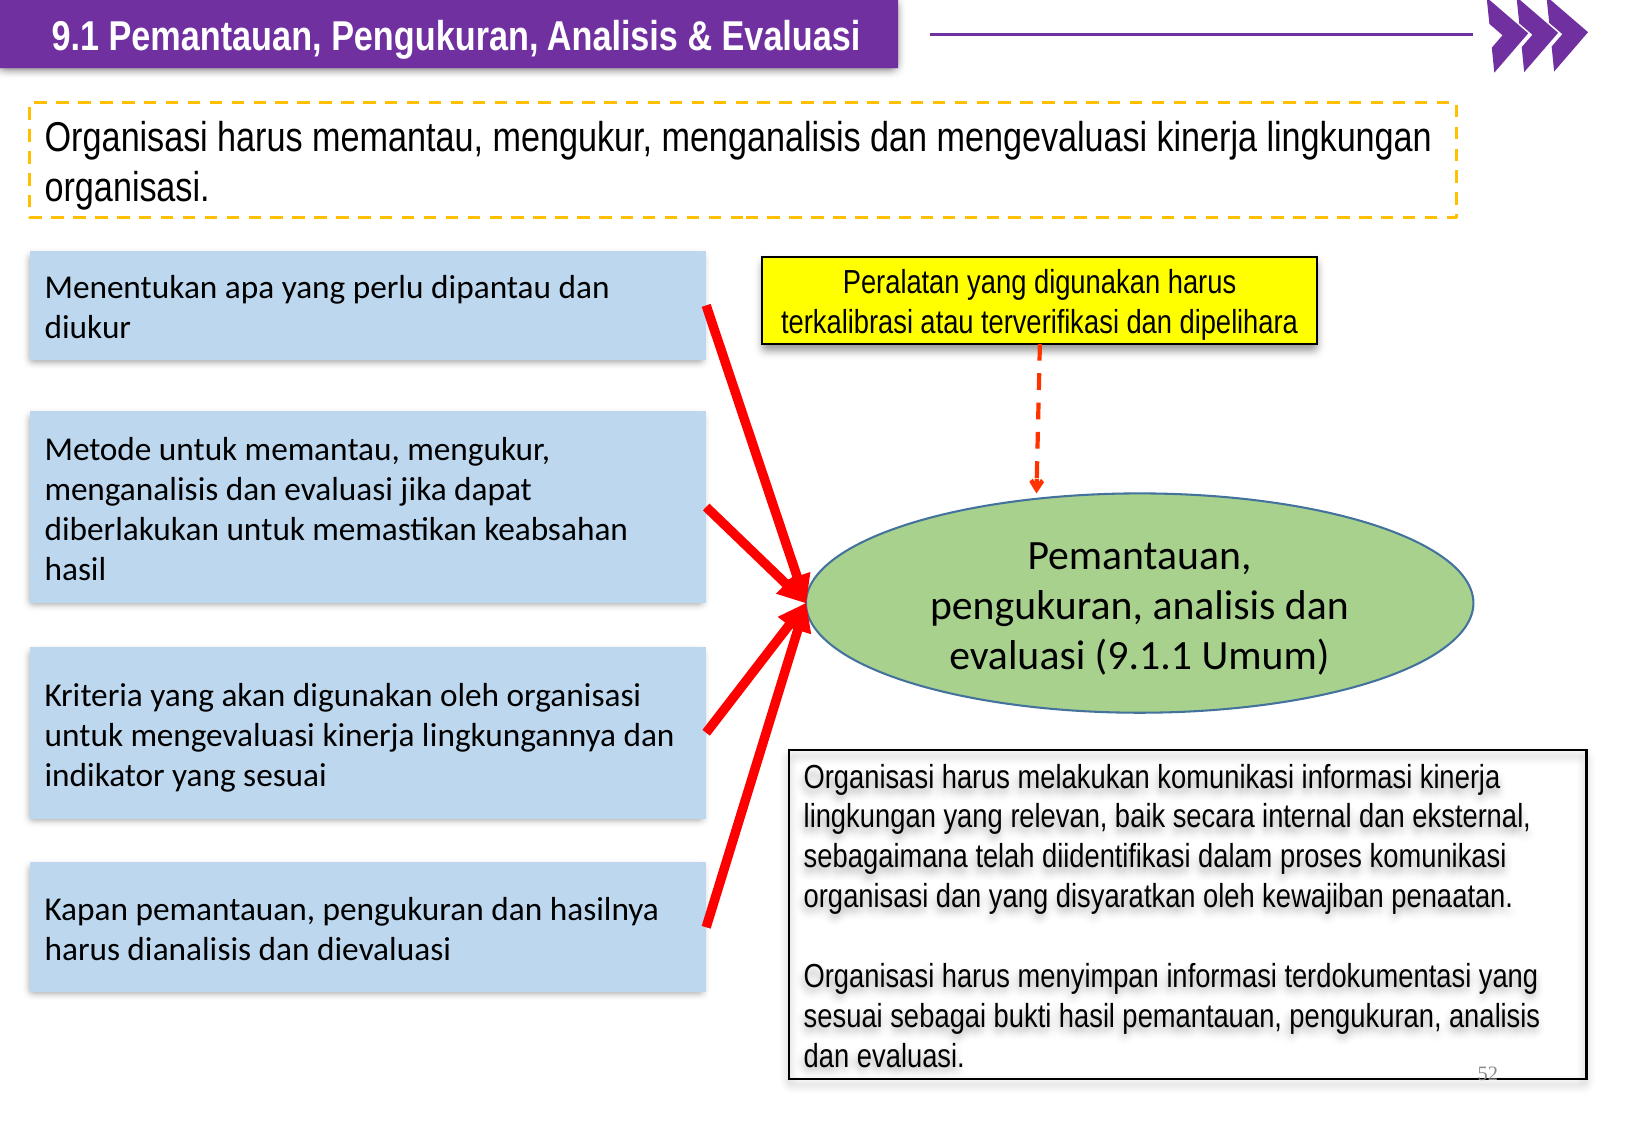

9.1 Pemantauan, Pengukuran, Analisis & Evaluasi

Organisasi harus memantau, mengukur, menganalisis dan mengevaluasi kinerja lingkungan organisasi.
Menentukan apa yang perlu dipantau dan diukur
Peralatan yang digunakan harus terkalibrasi atau terverifikasi dan dipelihara
Metode untuk memantau, mengukur, menganalisis dan evaluasi jika dapat diberlakukan untuk memastikan keabsahan hasil
Pemantauan, pengukuran, analisis dan evaluasi (9.1.1 Umum)
Kriteria yang akan digunakan oleh organisasi untuk mengevaluasi kinerja lingkungannya dan indikator yang sesuai
Organisasi harus melakukan komunikasi informasi kinerja lingkungan yang relevan, baik secara internal dan eksternal, sebagaimana telah diidentifikasi dalam proses komunikasi organisasi dan yang disyaratkan oleh kewajiban penaatan.

Organisasi harus menyimpan informasi terdokumentasi yang sesuai sebagai bukti hasil pemantauan, pengukuran, analisis dan evaluasi.
Kapan pemantauan, pengukuran dan hasilnya harus dianalisis dan dievaluasi
52
ISO 14001:2015 2/Rev 01 © Copyright, Sentral Sistem, Okt 2016